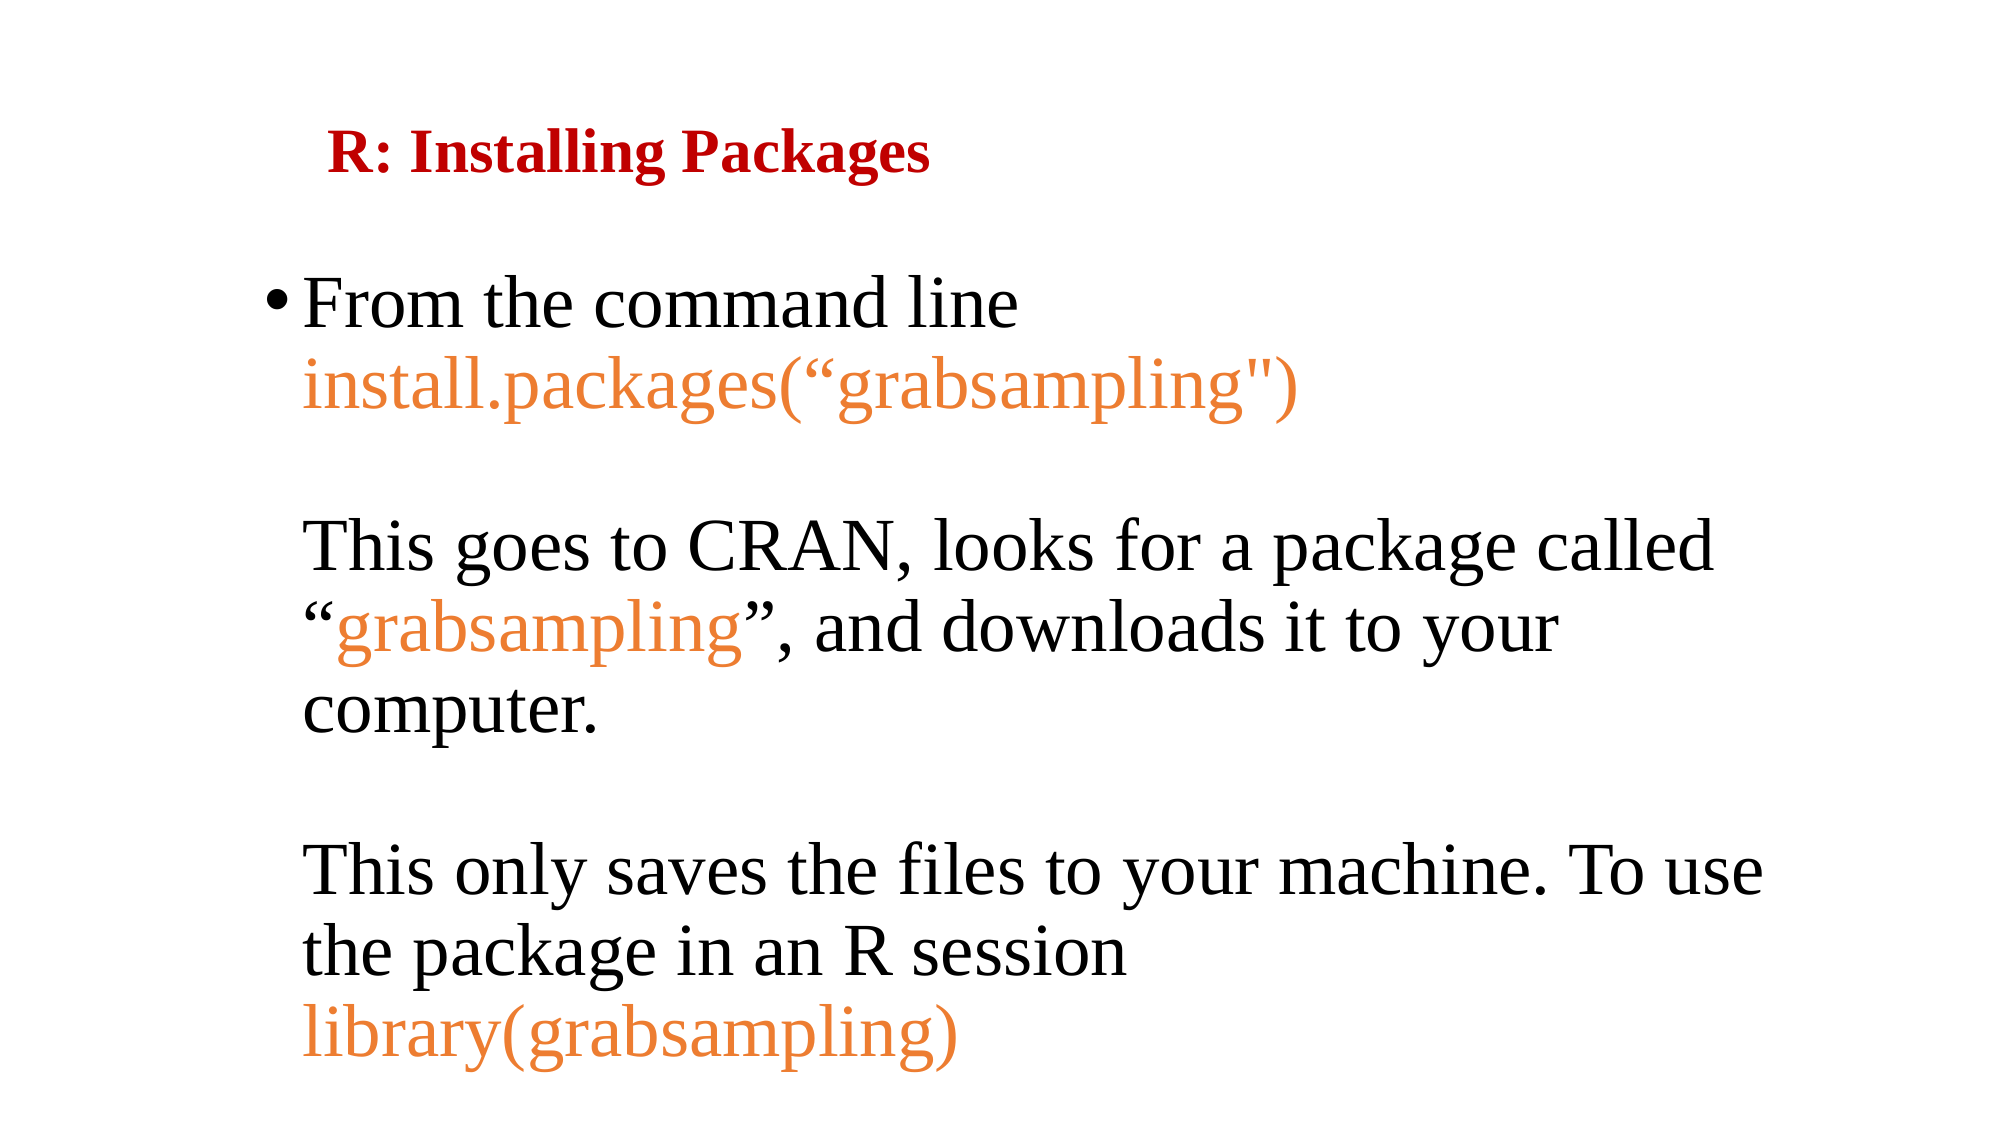

# R: Installing Packages
From the command line
install.packages(“grabsampling")
This goes to CRAN, looks for a package called “grabsampling”, and downloads it to your computer.
This only saves the files to your machine. To use the package in an R session
library(grabsampling)